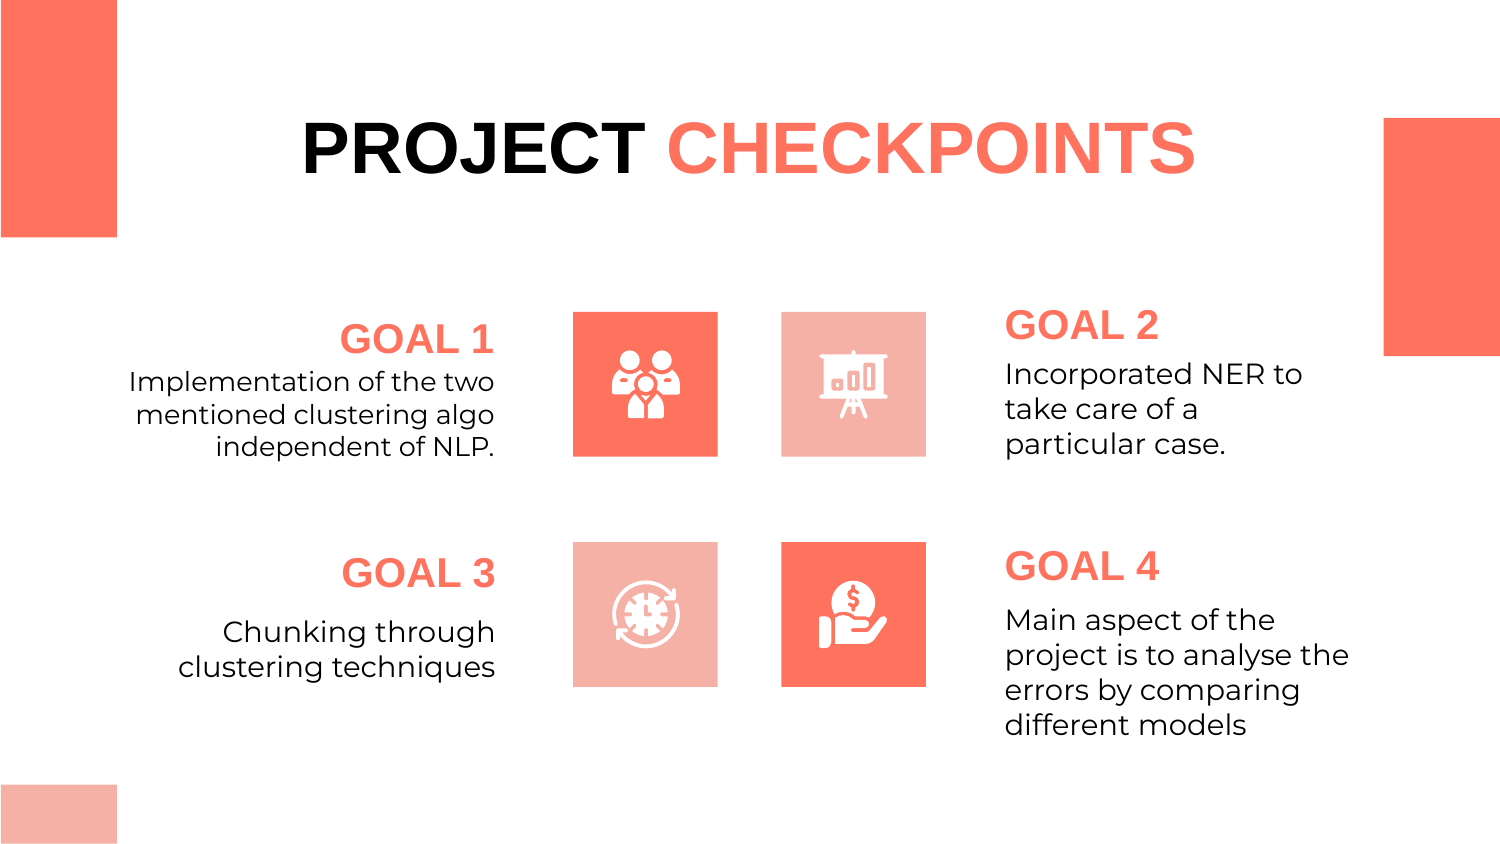

PROJECT CHECKPOINTS
GOAL 2
# GOAL 1

Incorporated NER to take care of a particular case.
Implementation of the two mentioned clustering algo independent of NLP.
GOAL 4
GOAL 3

Main aspect of the project is to analyse the errors by comparing different models
Chunking through clustering techniques